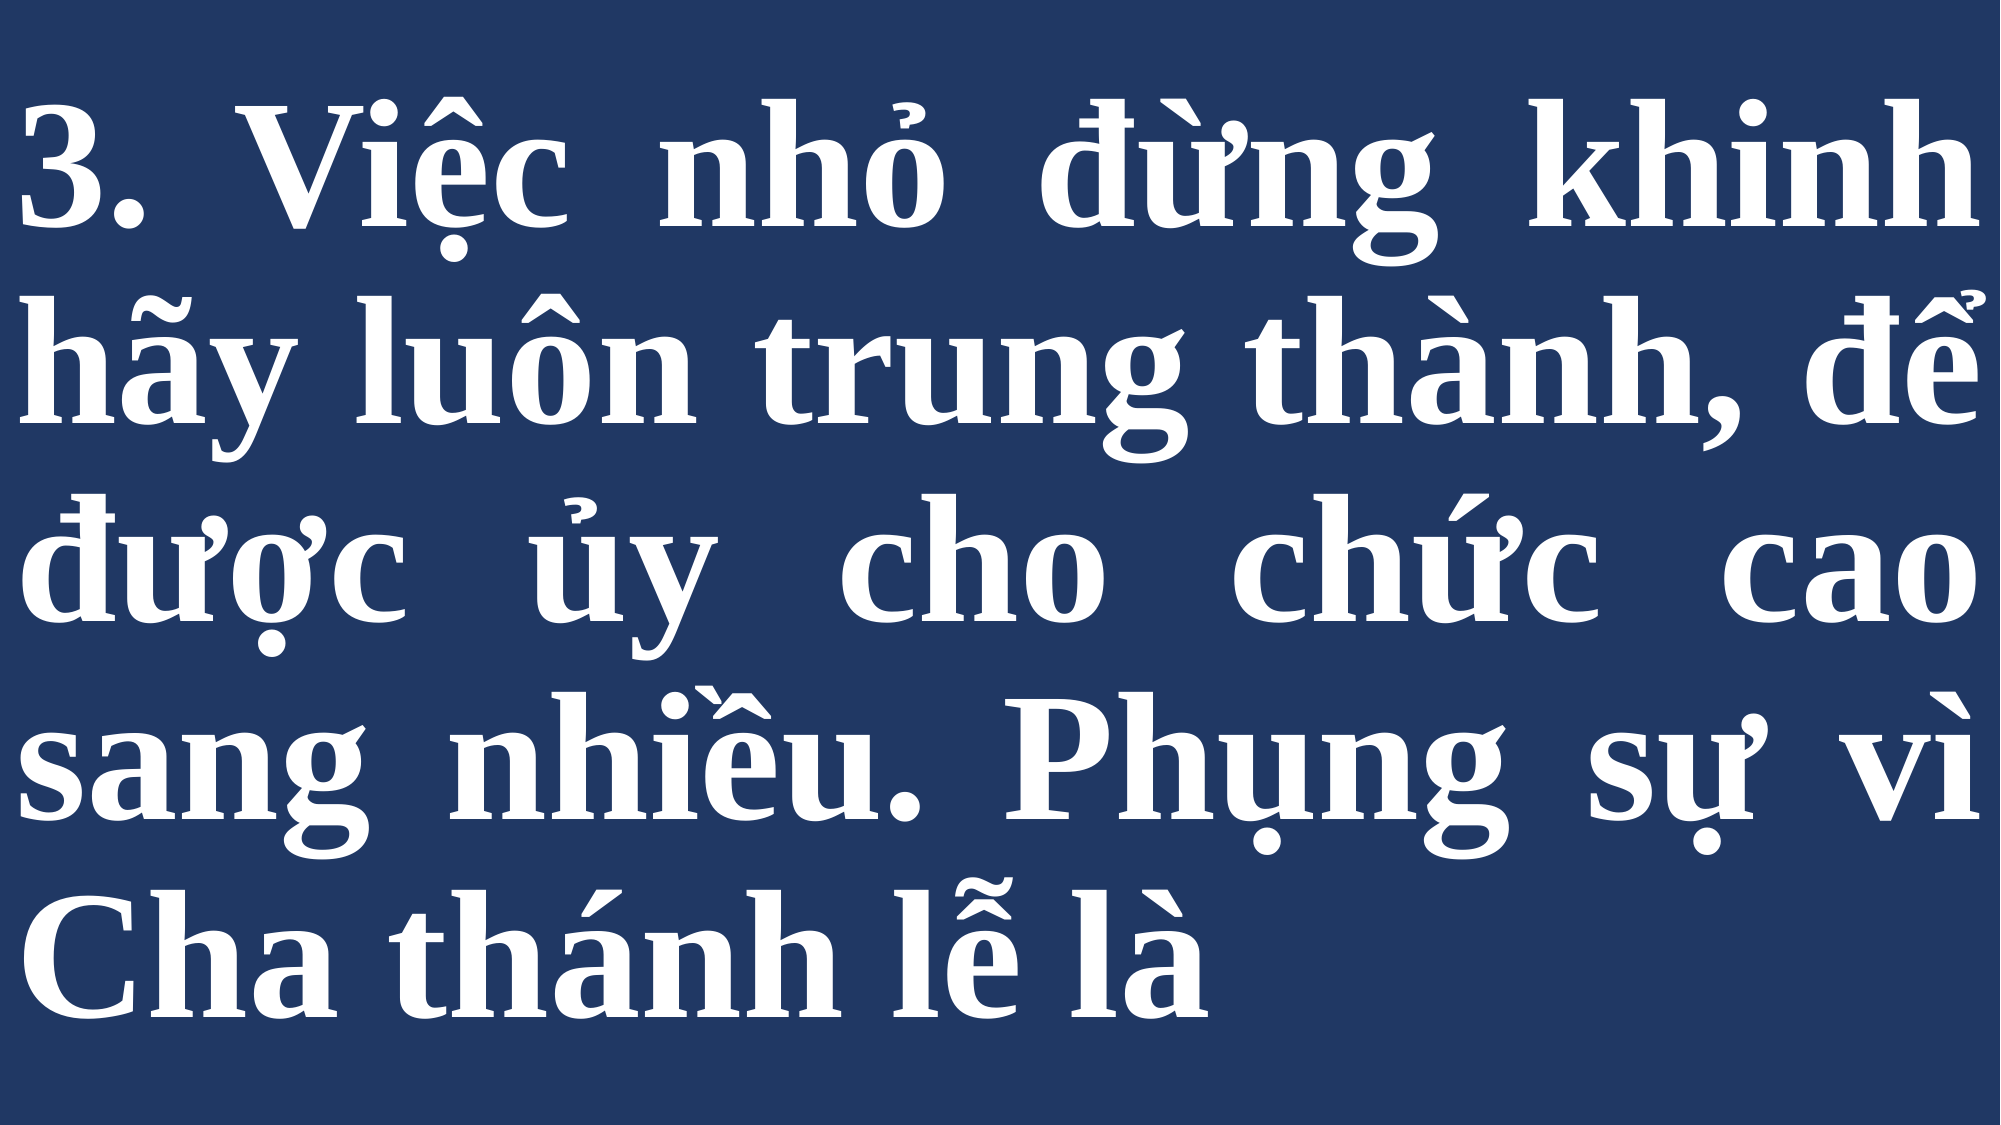

# 3. Việc nhỏ đừng khinh hãy luôn trung thành, để được ủy cho chức cao sang nhiều. Phụng sự vì Cha thánh lễ là